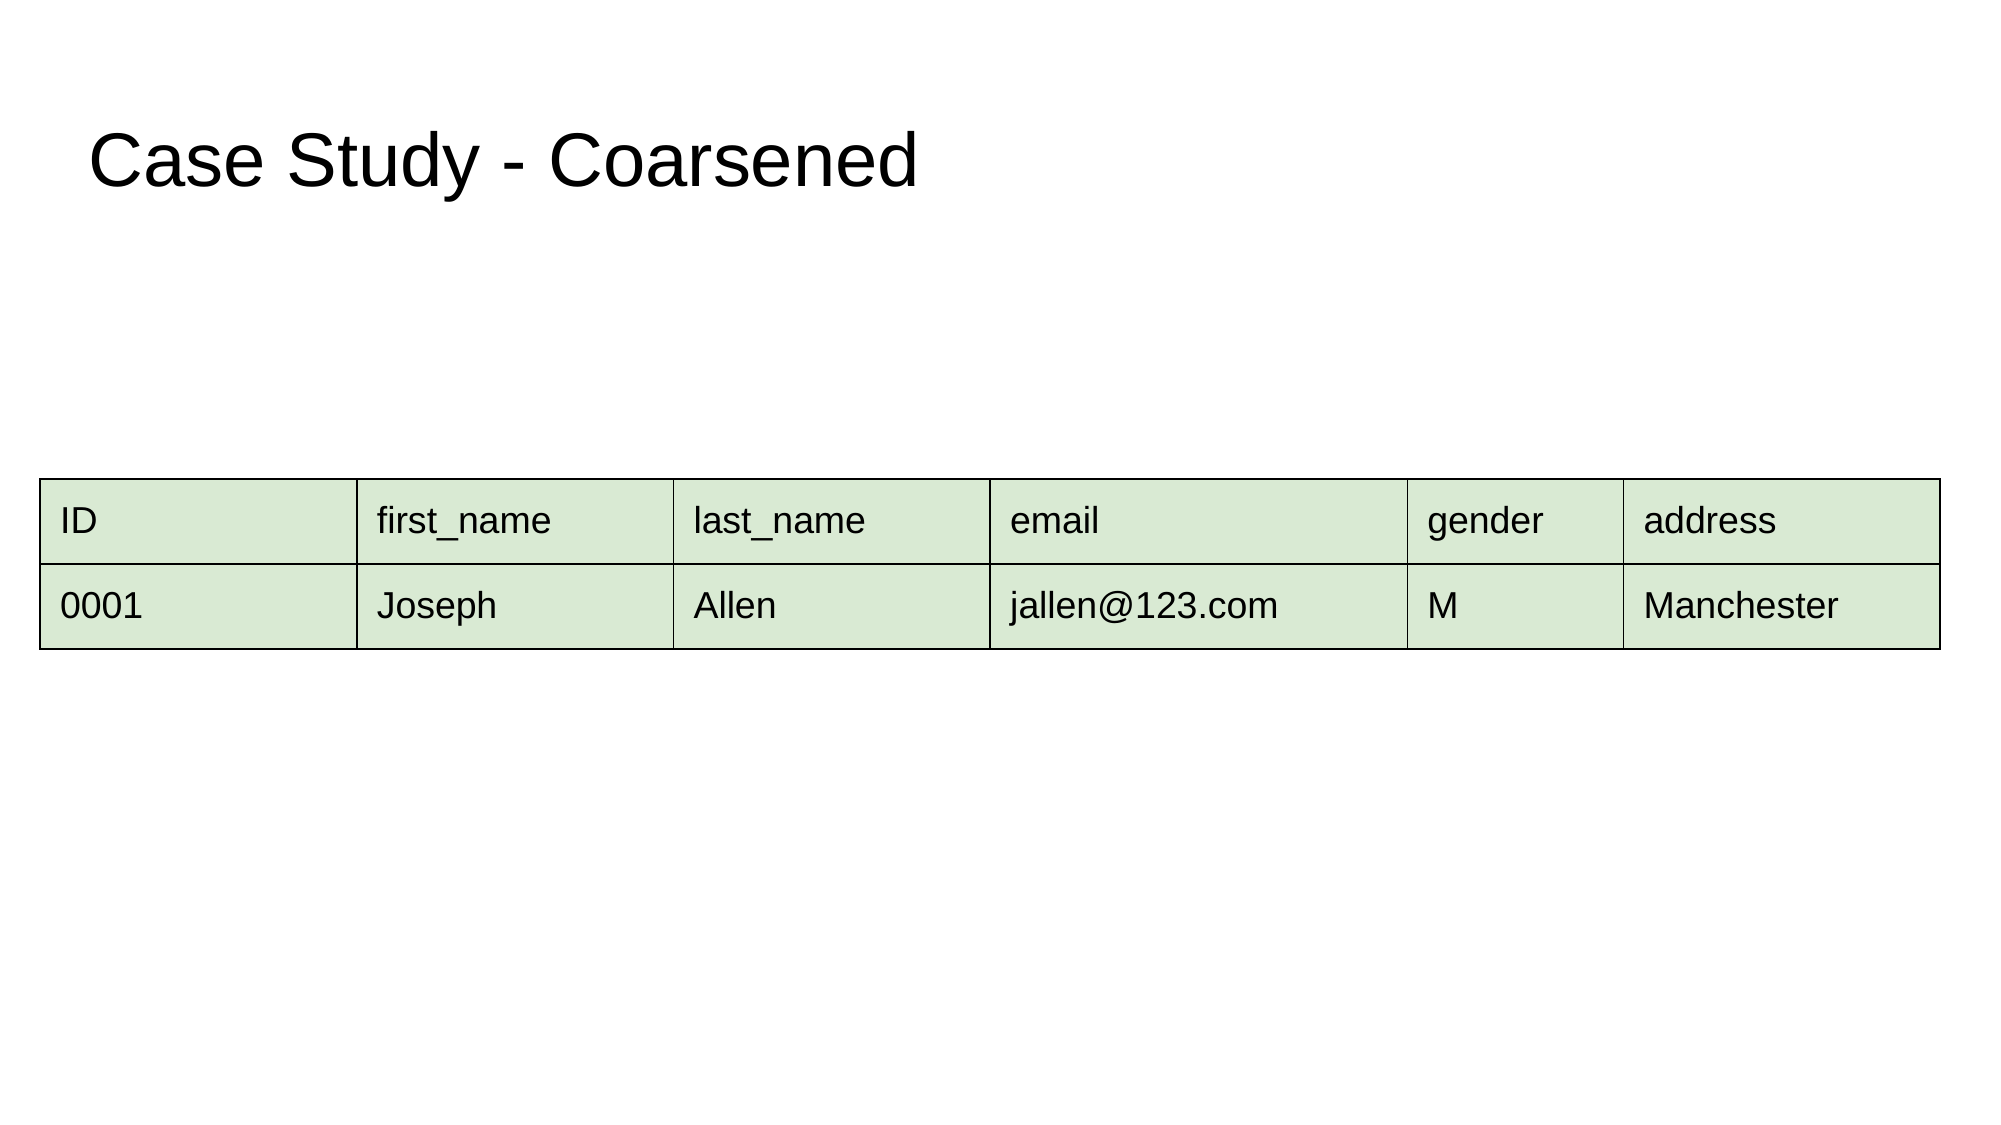

# Case Study - Coarsened

| ID | first\_name | last\_name | email | gender | address |
| --- | --- | --- | --- | --- | --- |
| 0001 | Joseph | Allen | jallen@123.com | M | Manchester |